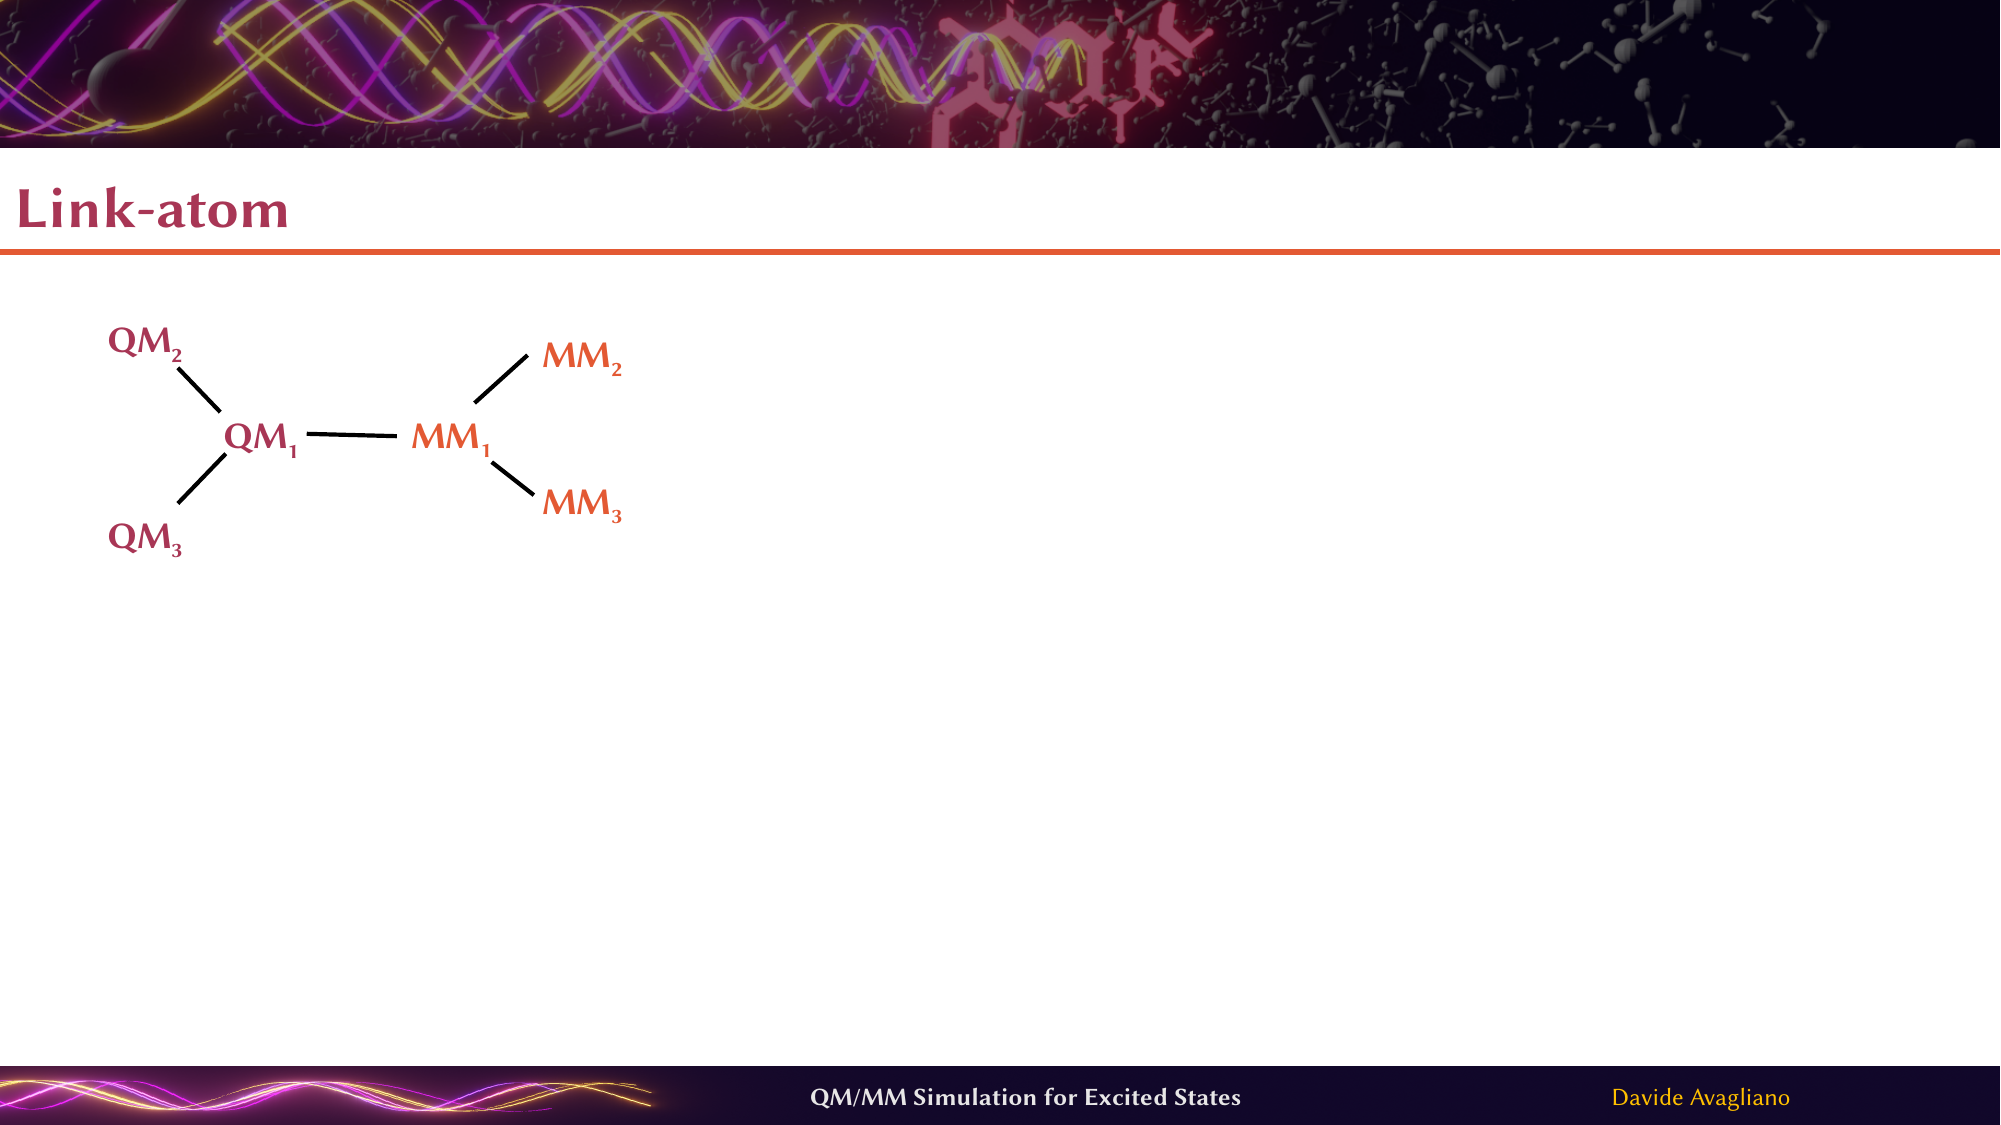

Link-atom
QM2
MM2
MM1
QM1
MM3
QM3